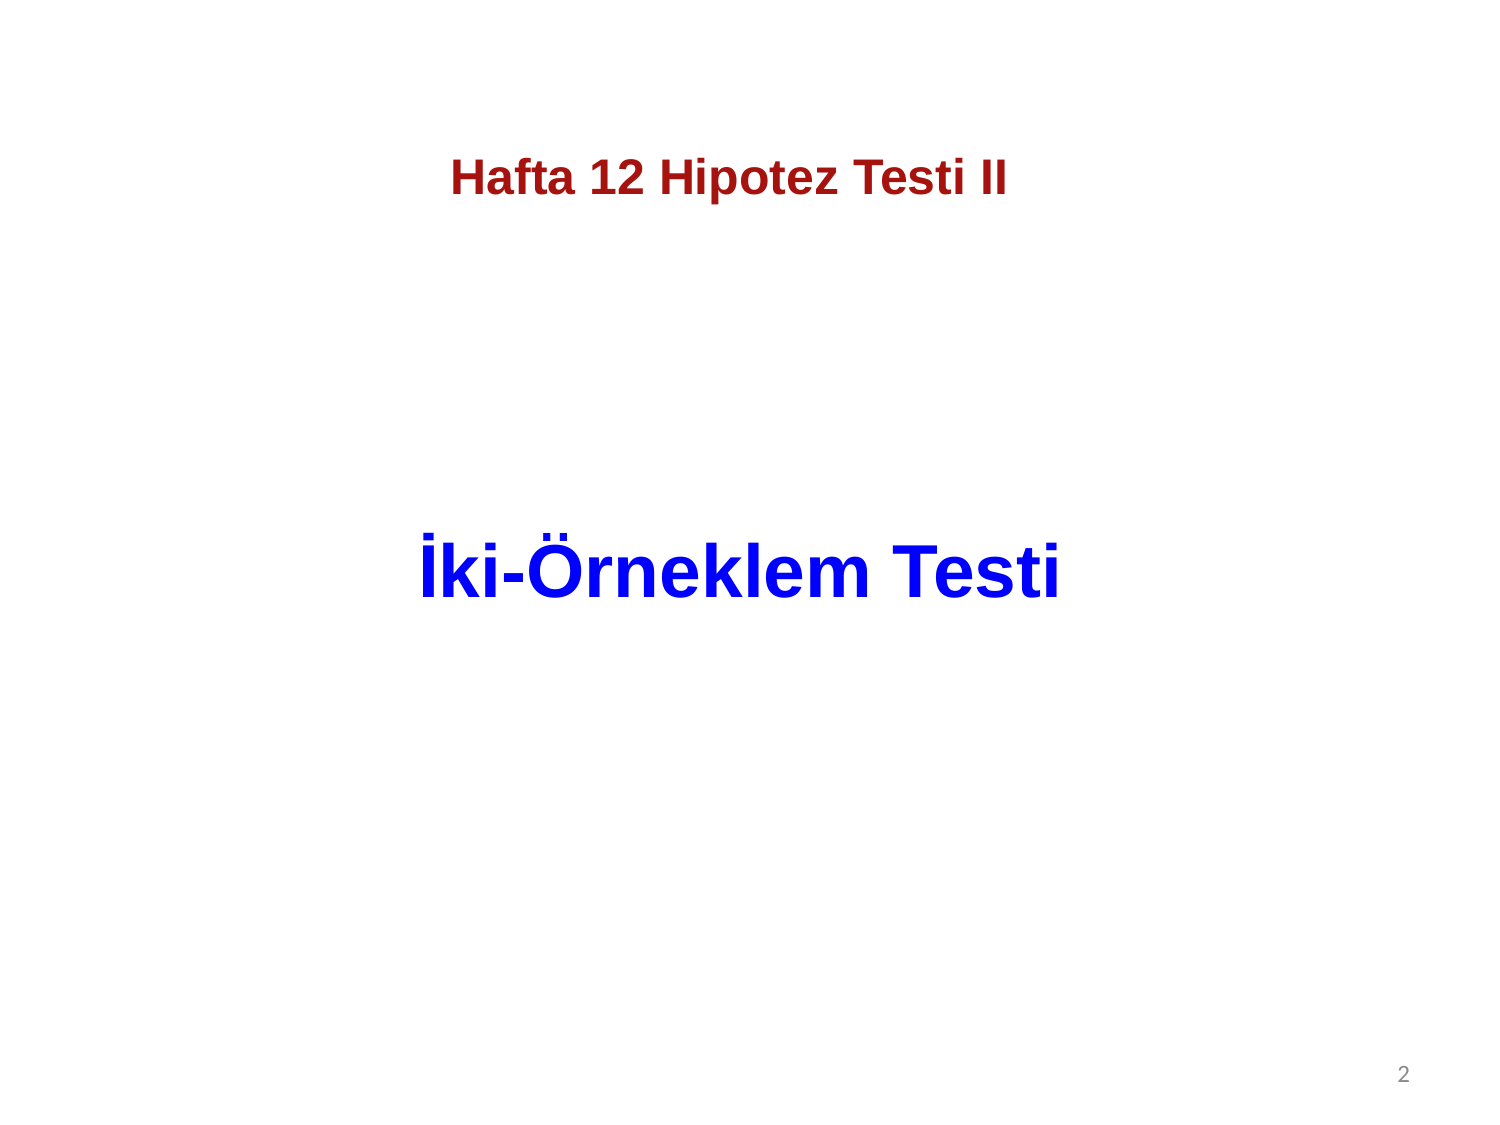

Hafta 12 Hipotez Testi II

# İki-Örneklem Testi

2